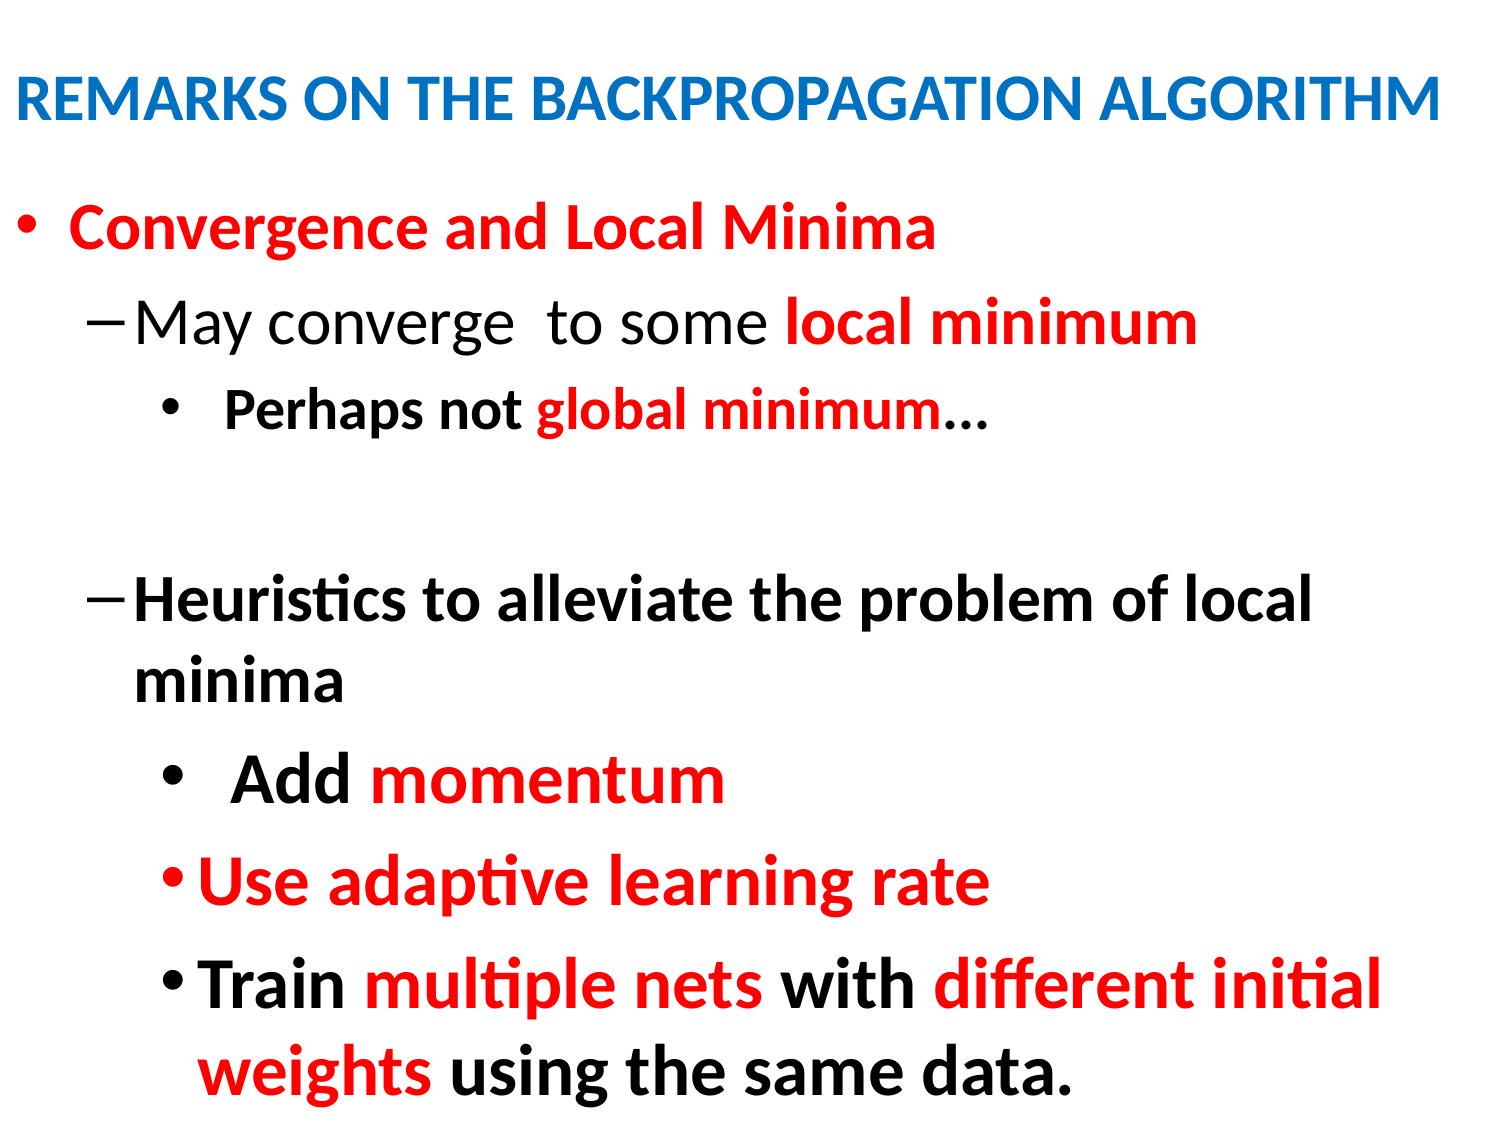

# REMARKS ON THE BACKPROPAGATION ALGORITHM
Convergence and Local Minima
May converge  to some local minimum
  Perhaps not global minimum...

Heuristics to alleviate the problem of local minima
  Add momentum
Use adaptive learning rate
Train multiple nets with different initial weights using the same data.